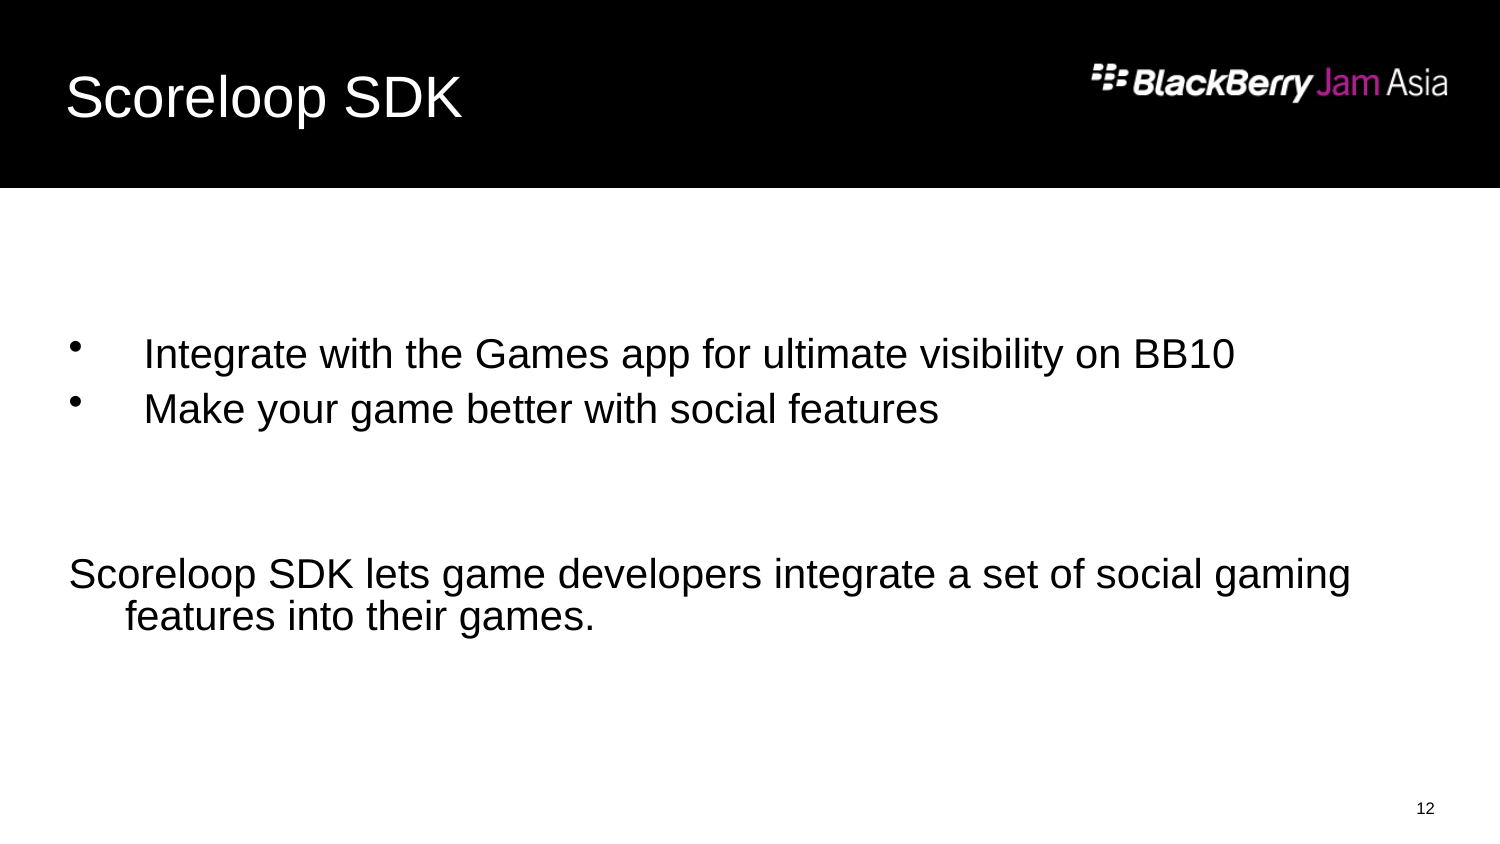

# Scoreloop SDK

Integrate with the Games app for ultimate visibility on BB10
Make your game better with social features

Scoreloop SDK lets game developers integrate a set of social gaming features into their games.

12